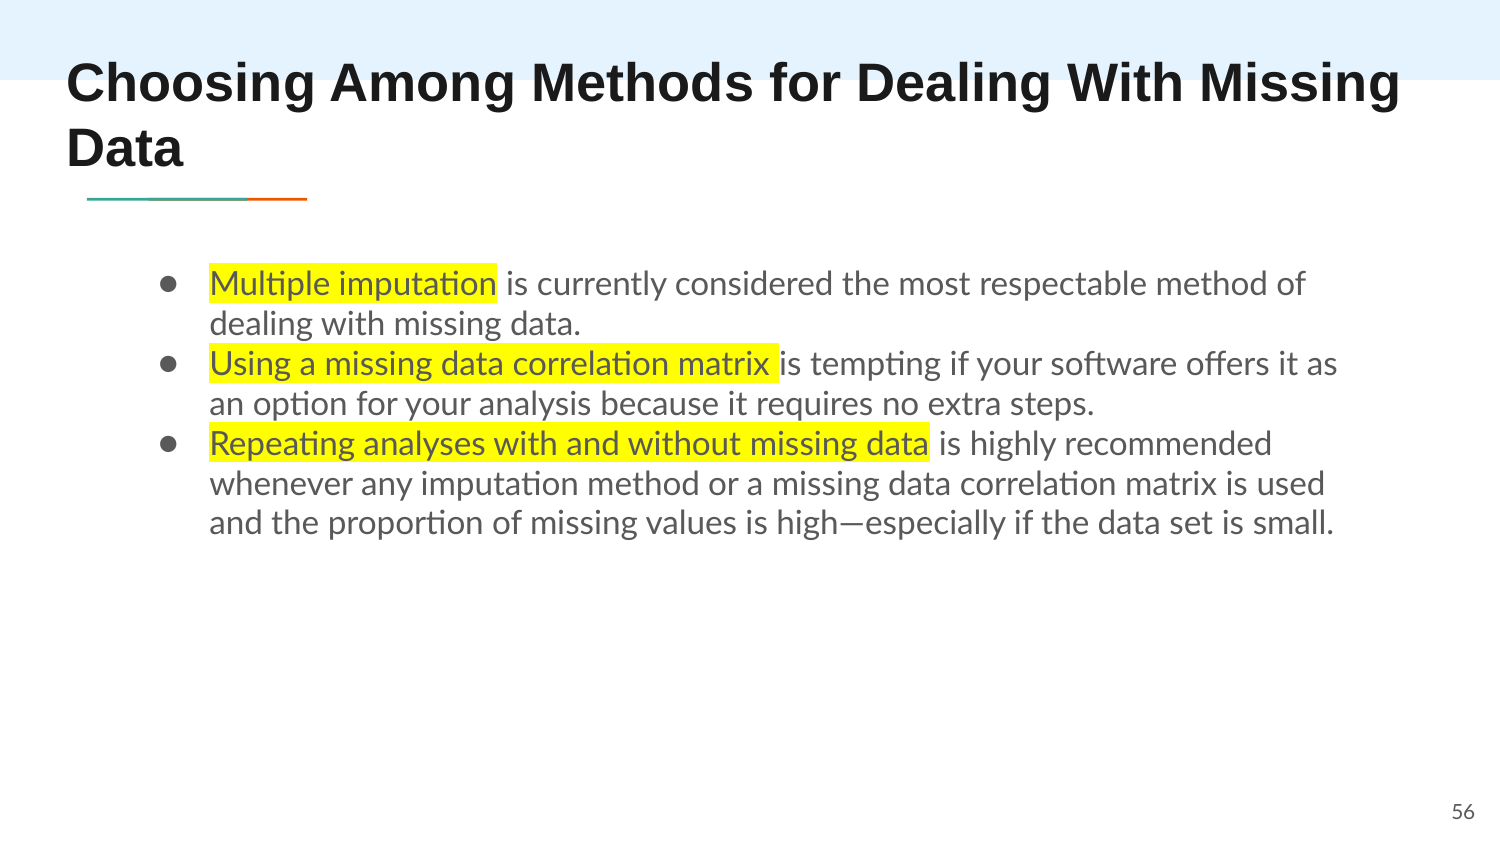

# Choosing Among Methods for Dealing With Missing Data

Multiple imputation is currently considered the most respectable method of dealing with missing data.
Using a missing data correlation matrix is tempting if your software offers it as an option for your analysis because it requires no extra steps.
Repeating analyses with and without missing data is highly recommended whenever any imputation method or a missing data correlation matrix is used and the proportion of missing values is high—especially if the data set is small.

56